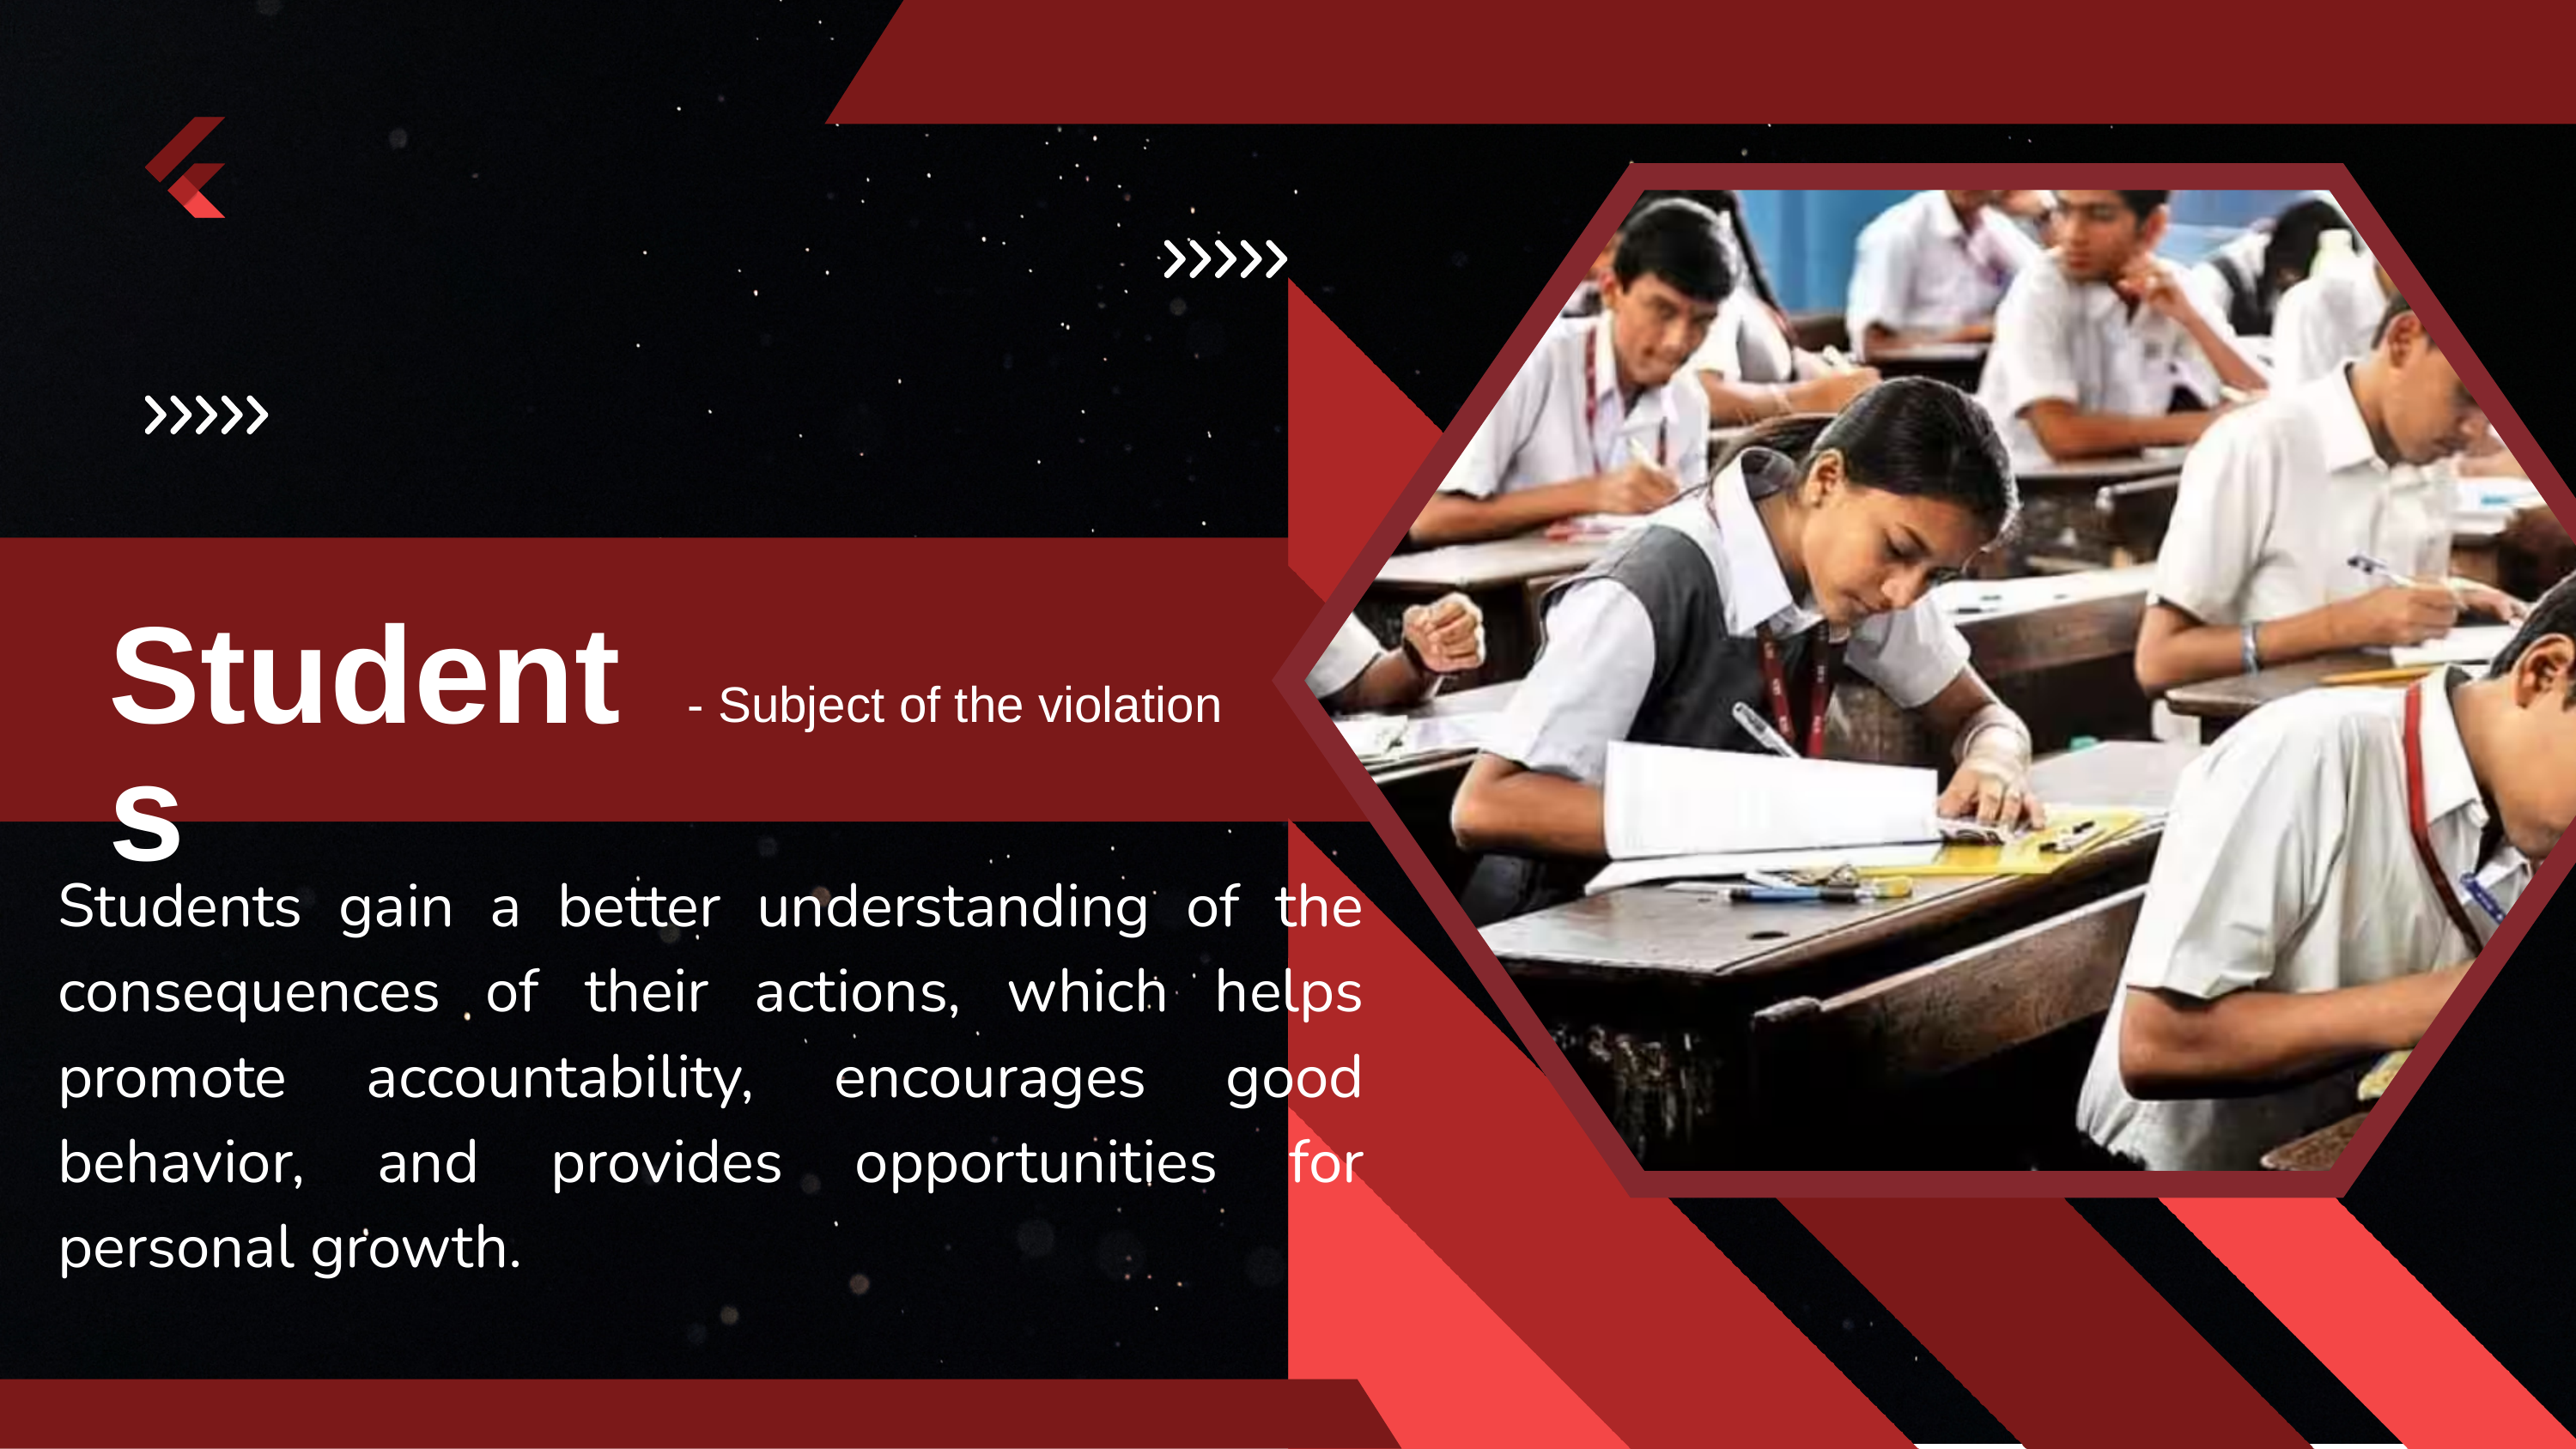

- Subject of the violation
Students
Students gain a better understanding of the consequences of their actions, which helps promote accountability, encourages good behavior, and provides opportunities for personal growth.